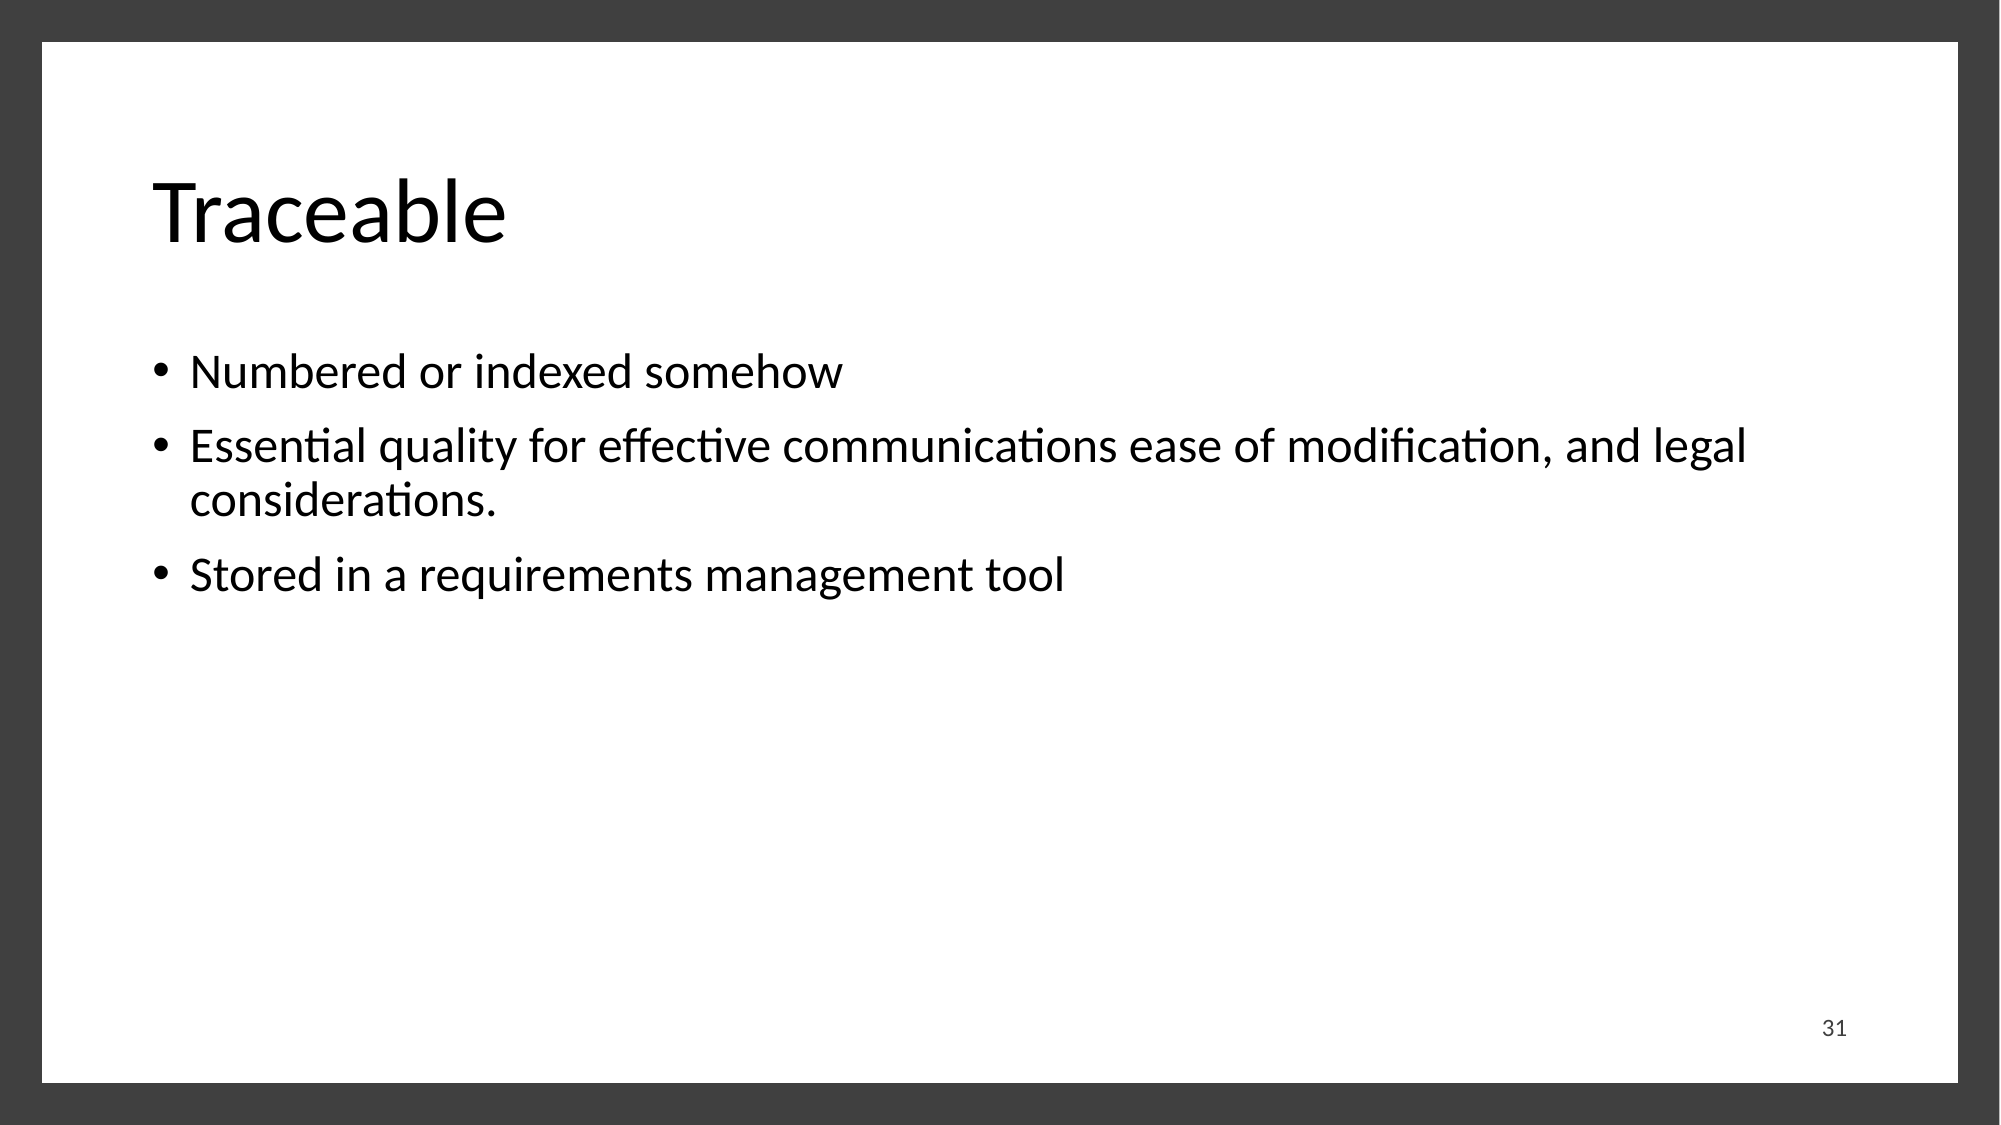

# Traceable
Numbered or indexed somehow
Essential quality for effective communications ease of modification, and legal considerations.
Stored in a requirements management tool
31